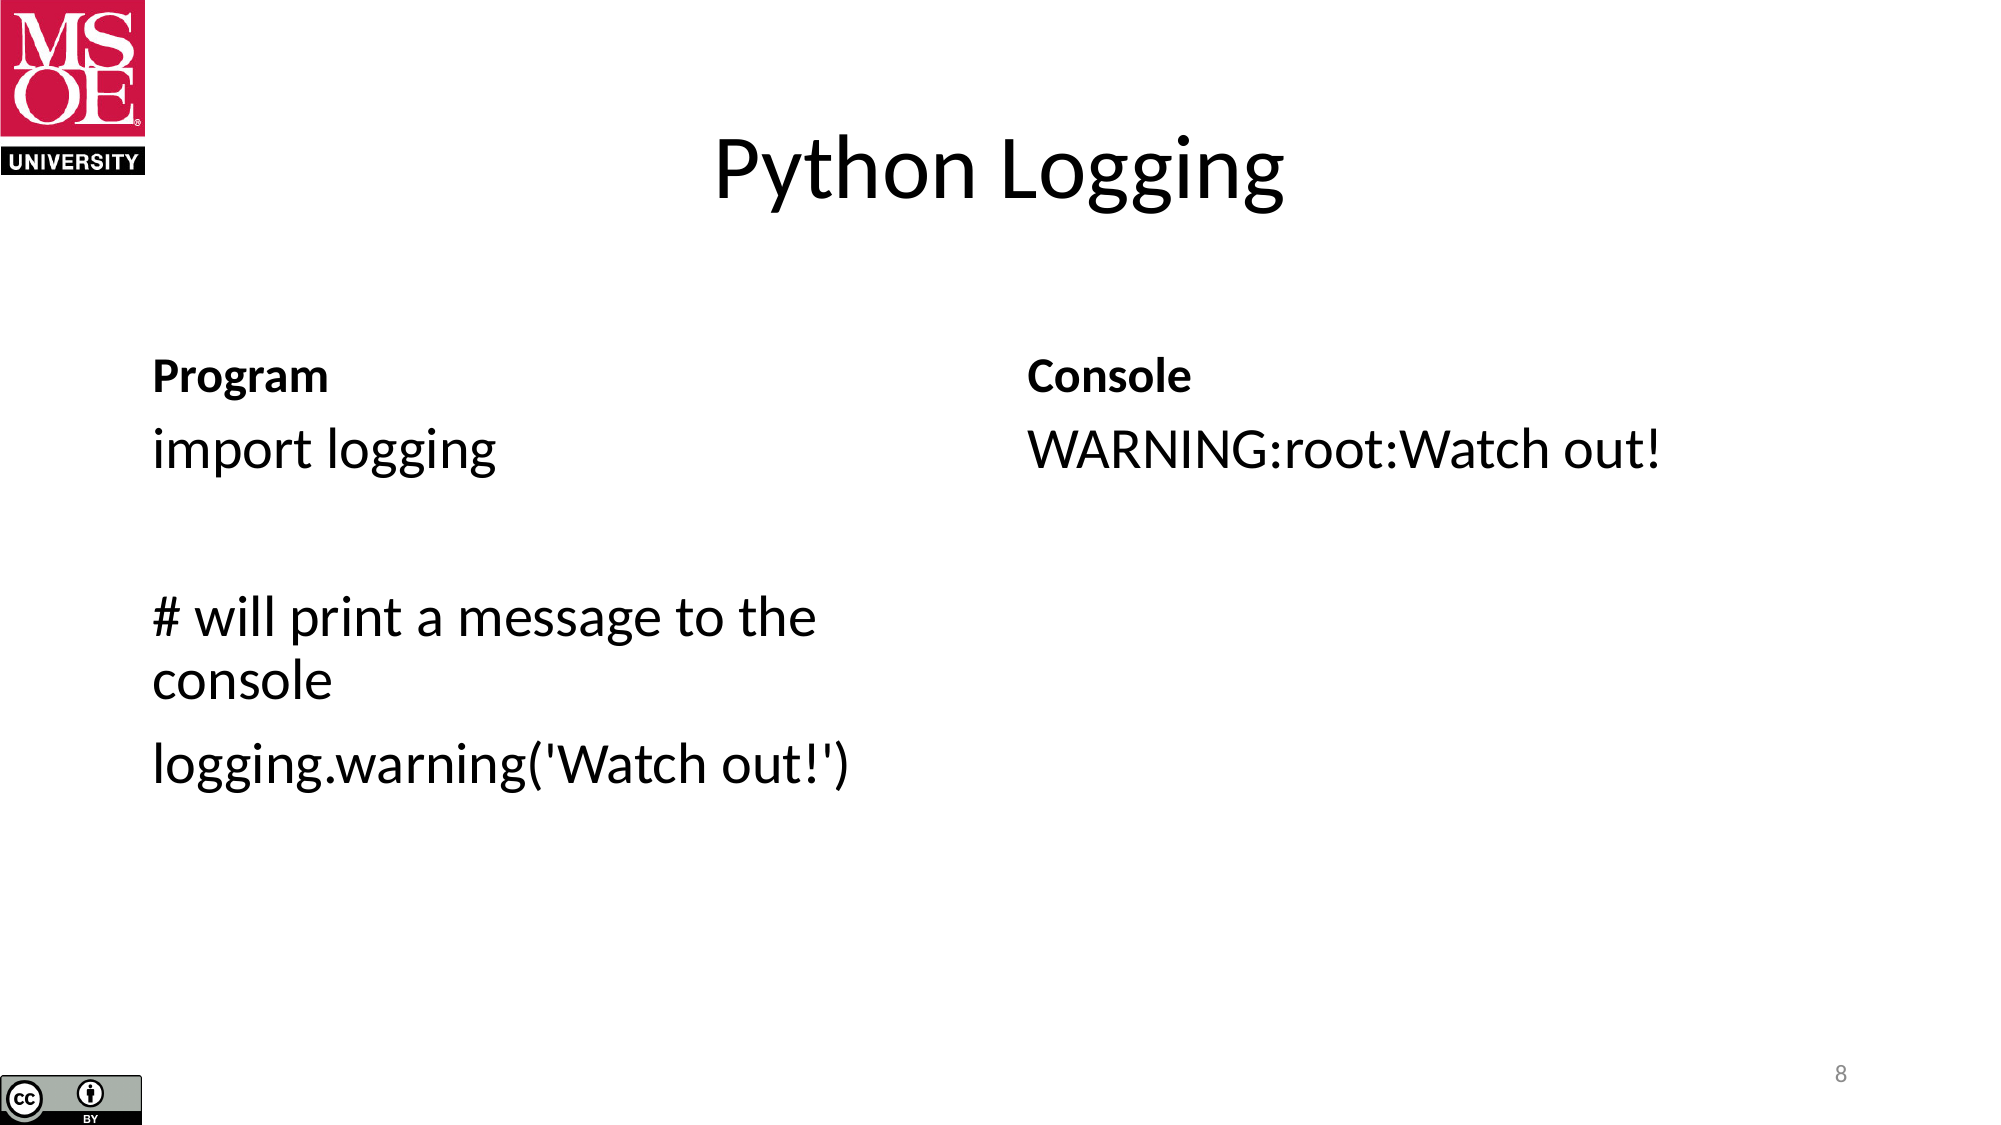

# Python Logging
Program
Console
import logging

# will print a message to the console
logging.warning('Watch out!')
WARNING:root:Watch out!

8